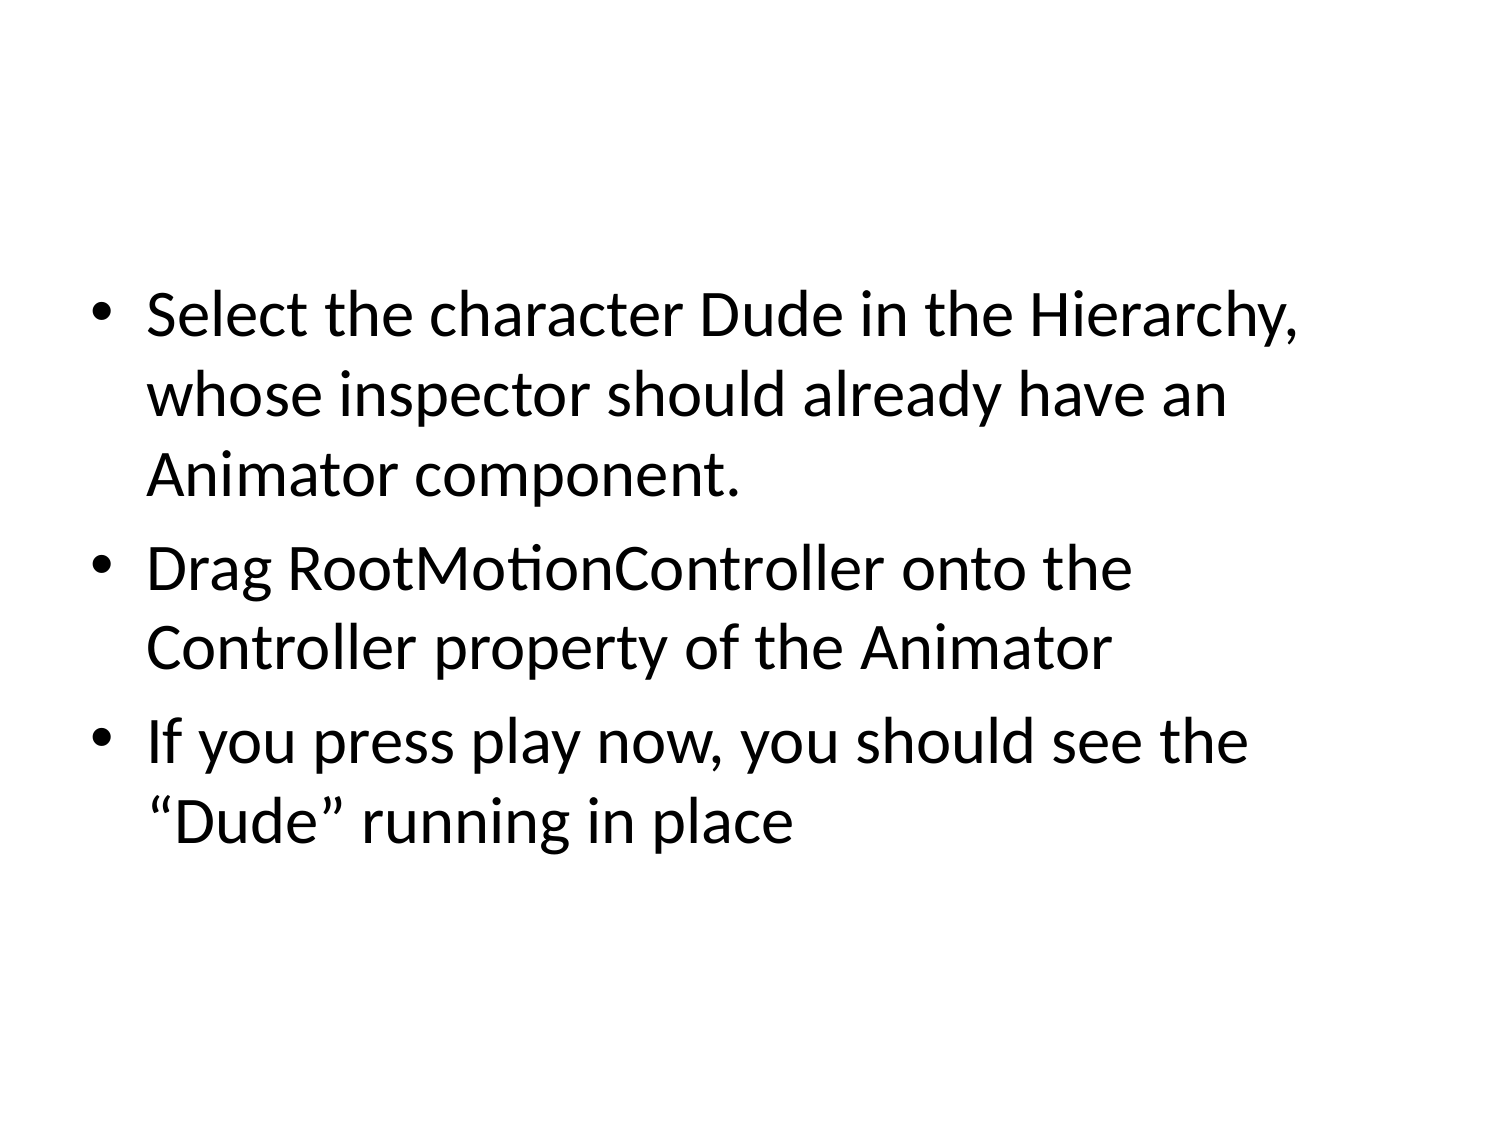

#
Select the character Dude in the Hierarchy, whose inspector should already have an Animator component.
Drag RootMotionController onto the Controller property of the Animator
If you press play now, you should see the “Dude” running in place